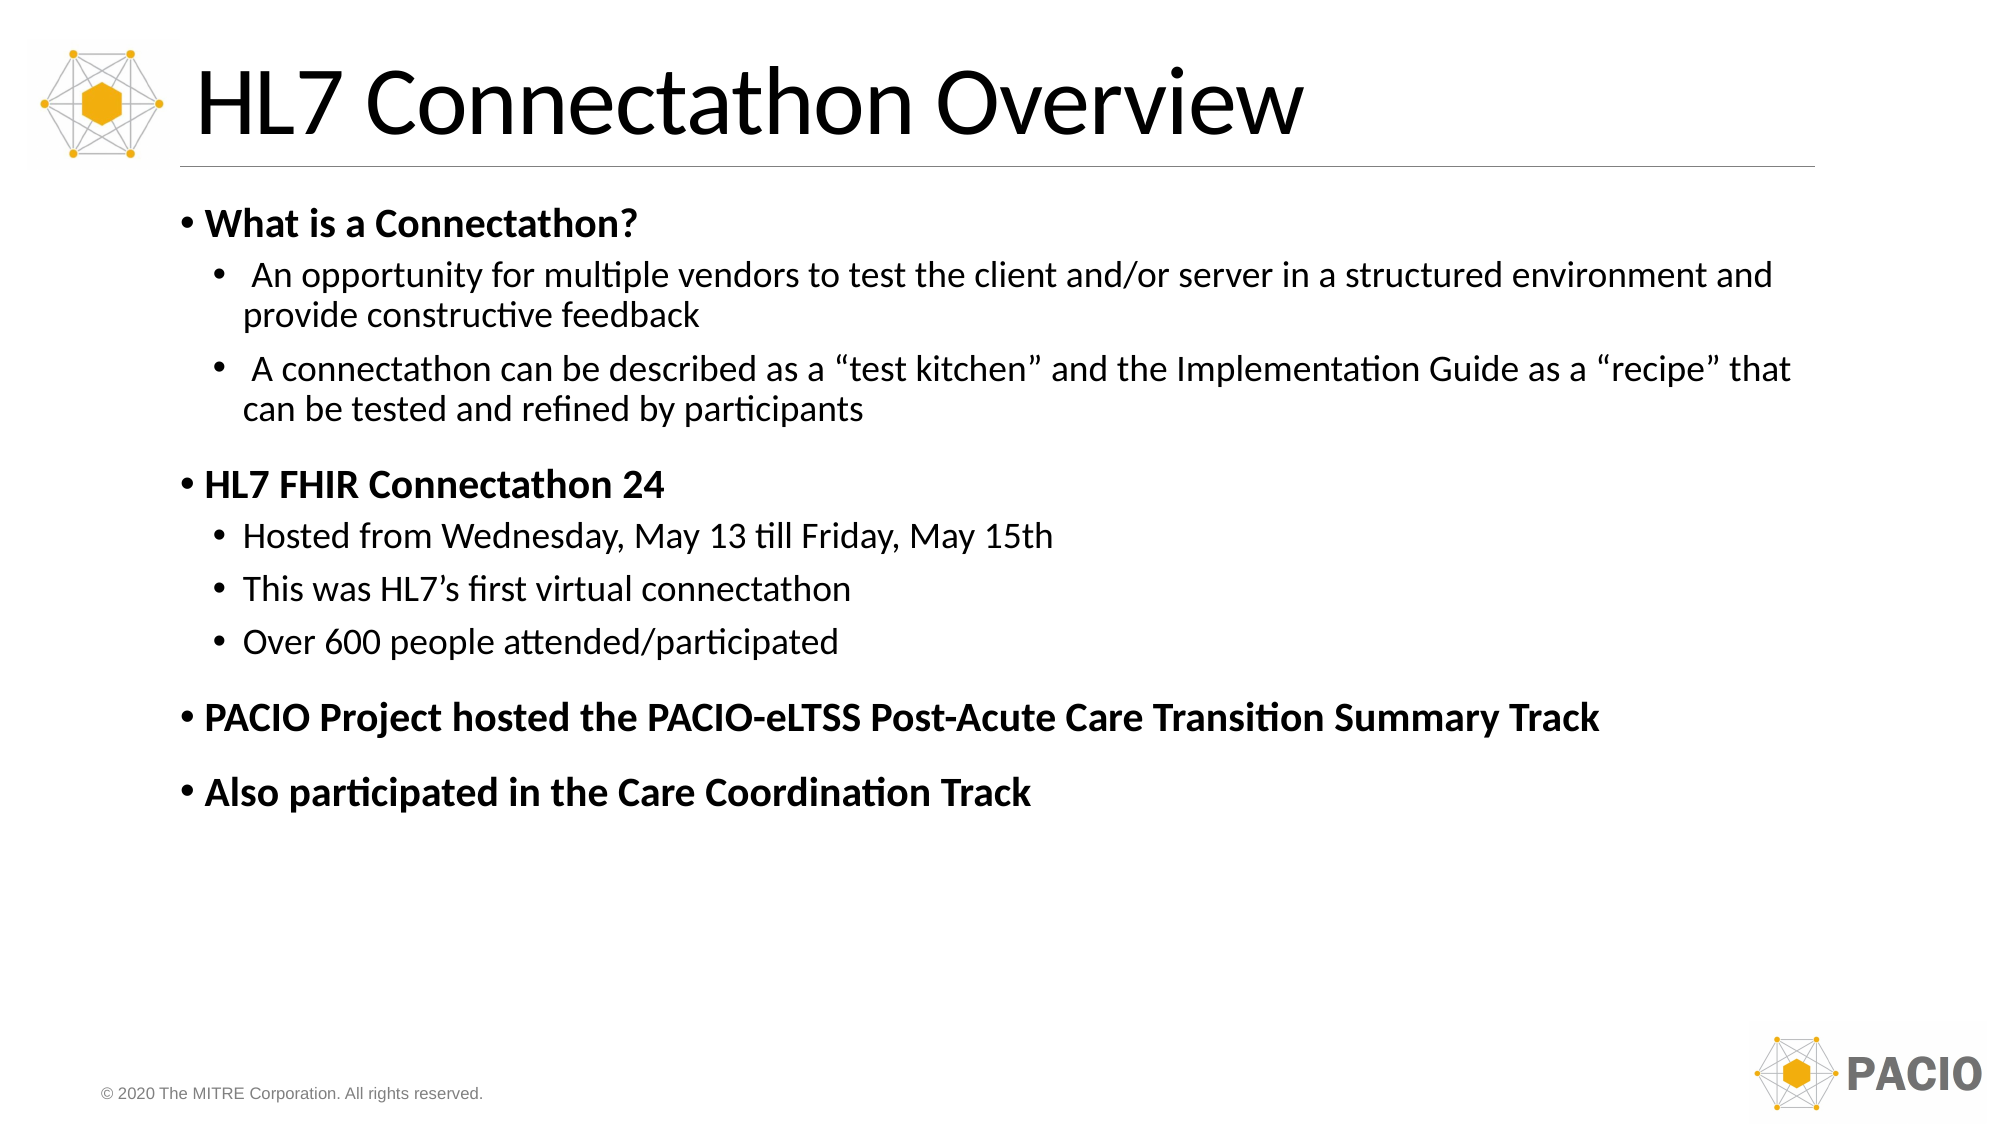

# HL7 Connectathon Overview
 What is a Connectathon?
 An opportunity for multiple vendors to test the client and/or server in a structured environment and provide constructive feedback
 A connectathon can be described as a “test kitchen” and the Implementation Guide as a “recipe” that can be tested and refined by participants
 HL7 FHIR Connectathon 24
Hosted from Wednesday, May 13 till Friday, May 15th
This was HL7’s first virtual connectathon
Over 600 people attended/participated
 PACIO Project hosted the PACIO-eLTSS Post-Acute Care Transition Summary Track
 Also participated in the Care Coordination Track